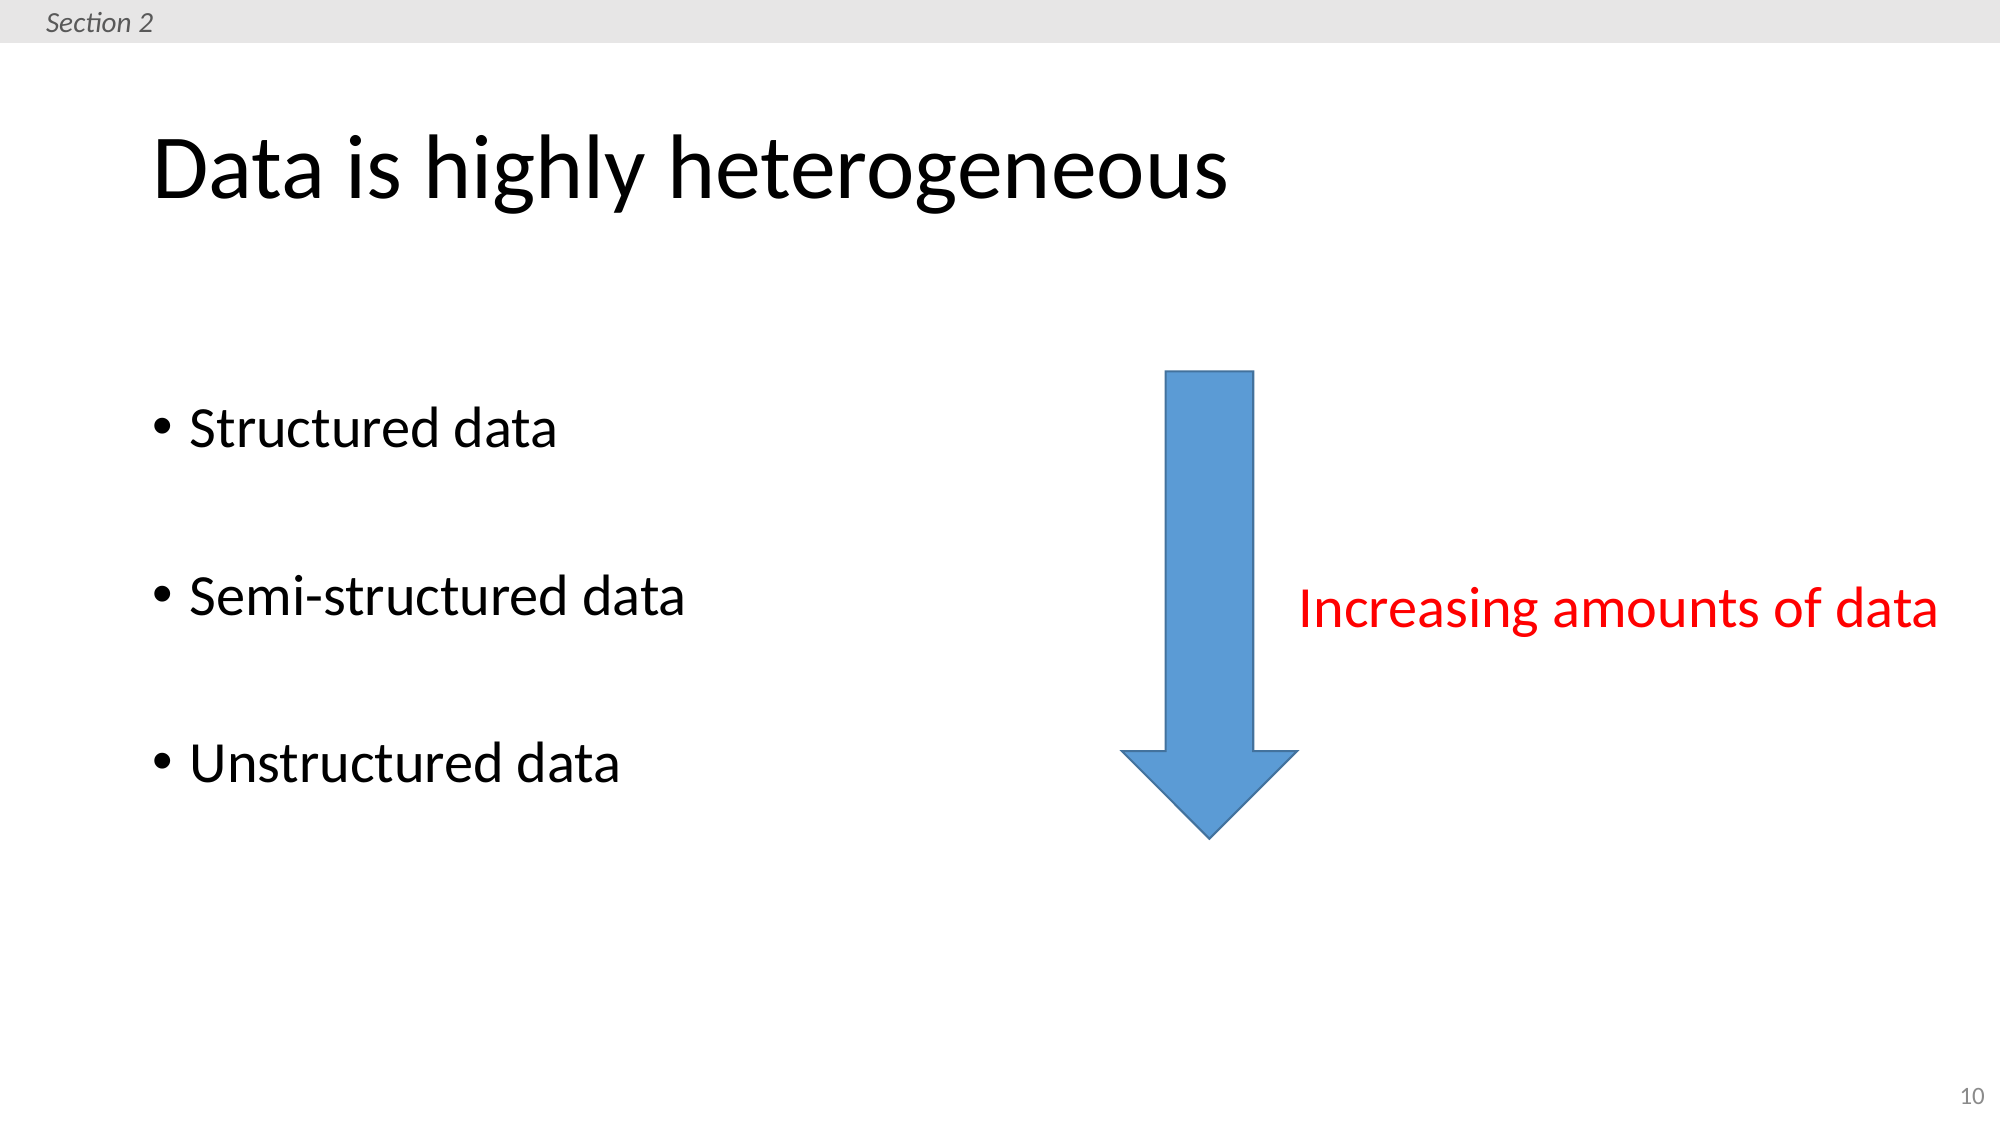

Section 2
# Data is highly heterogeneous

Structured data

Semi-structured data

Unstructured data

Increasing amounts of data
10